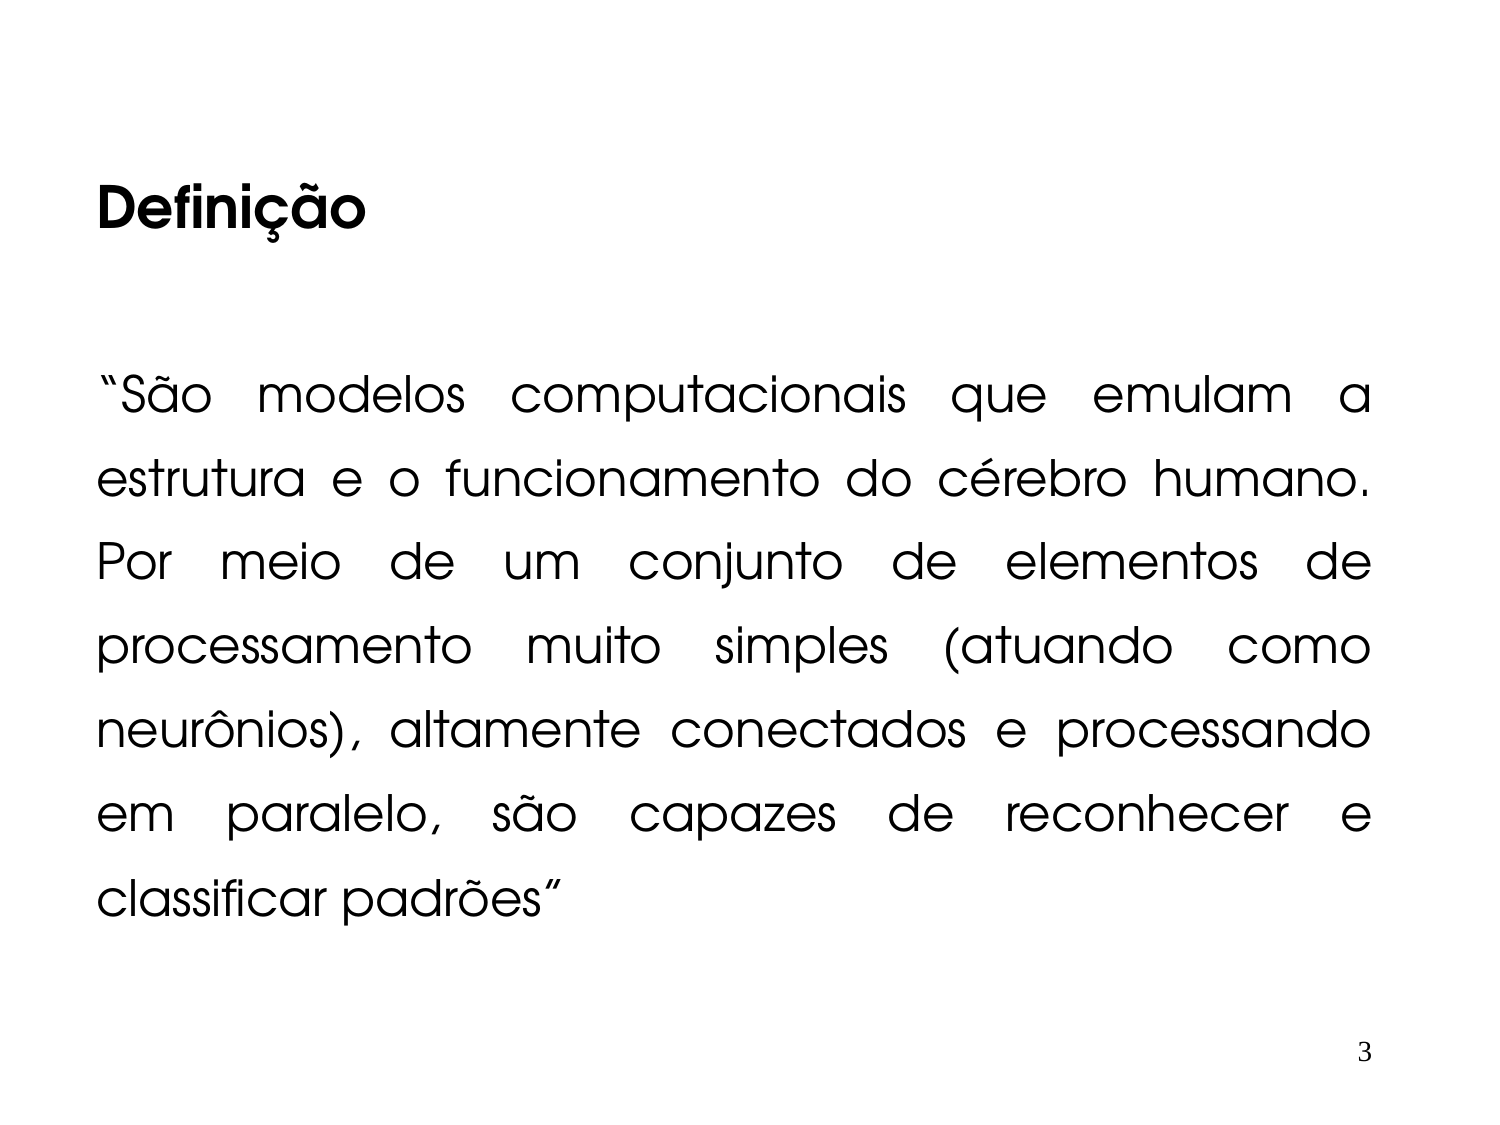

Definição

“São modelos computacionais que emulam a estrutura e o funcionamento do cérebro humano. Por meio de um conjunto de elementos de processamento muito simples (atuando como neurônios), altamente conectados e processando em paralelo, são capazes de reconhecer e classificar padrões”

3